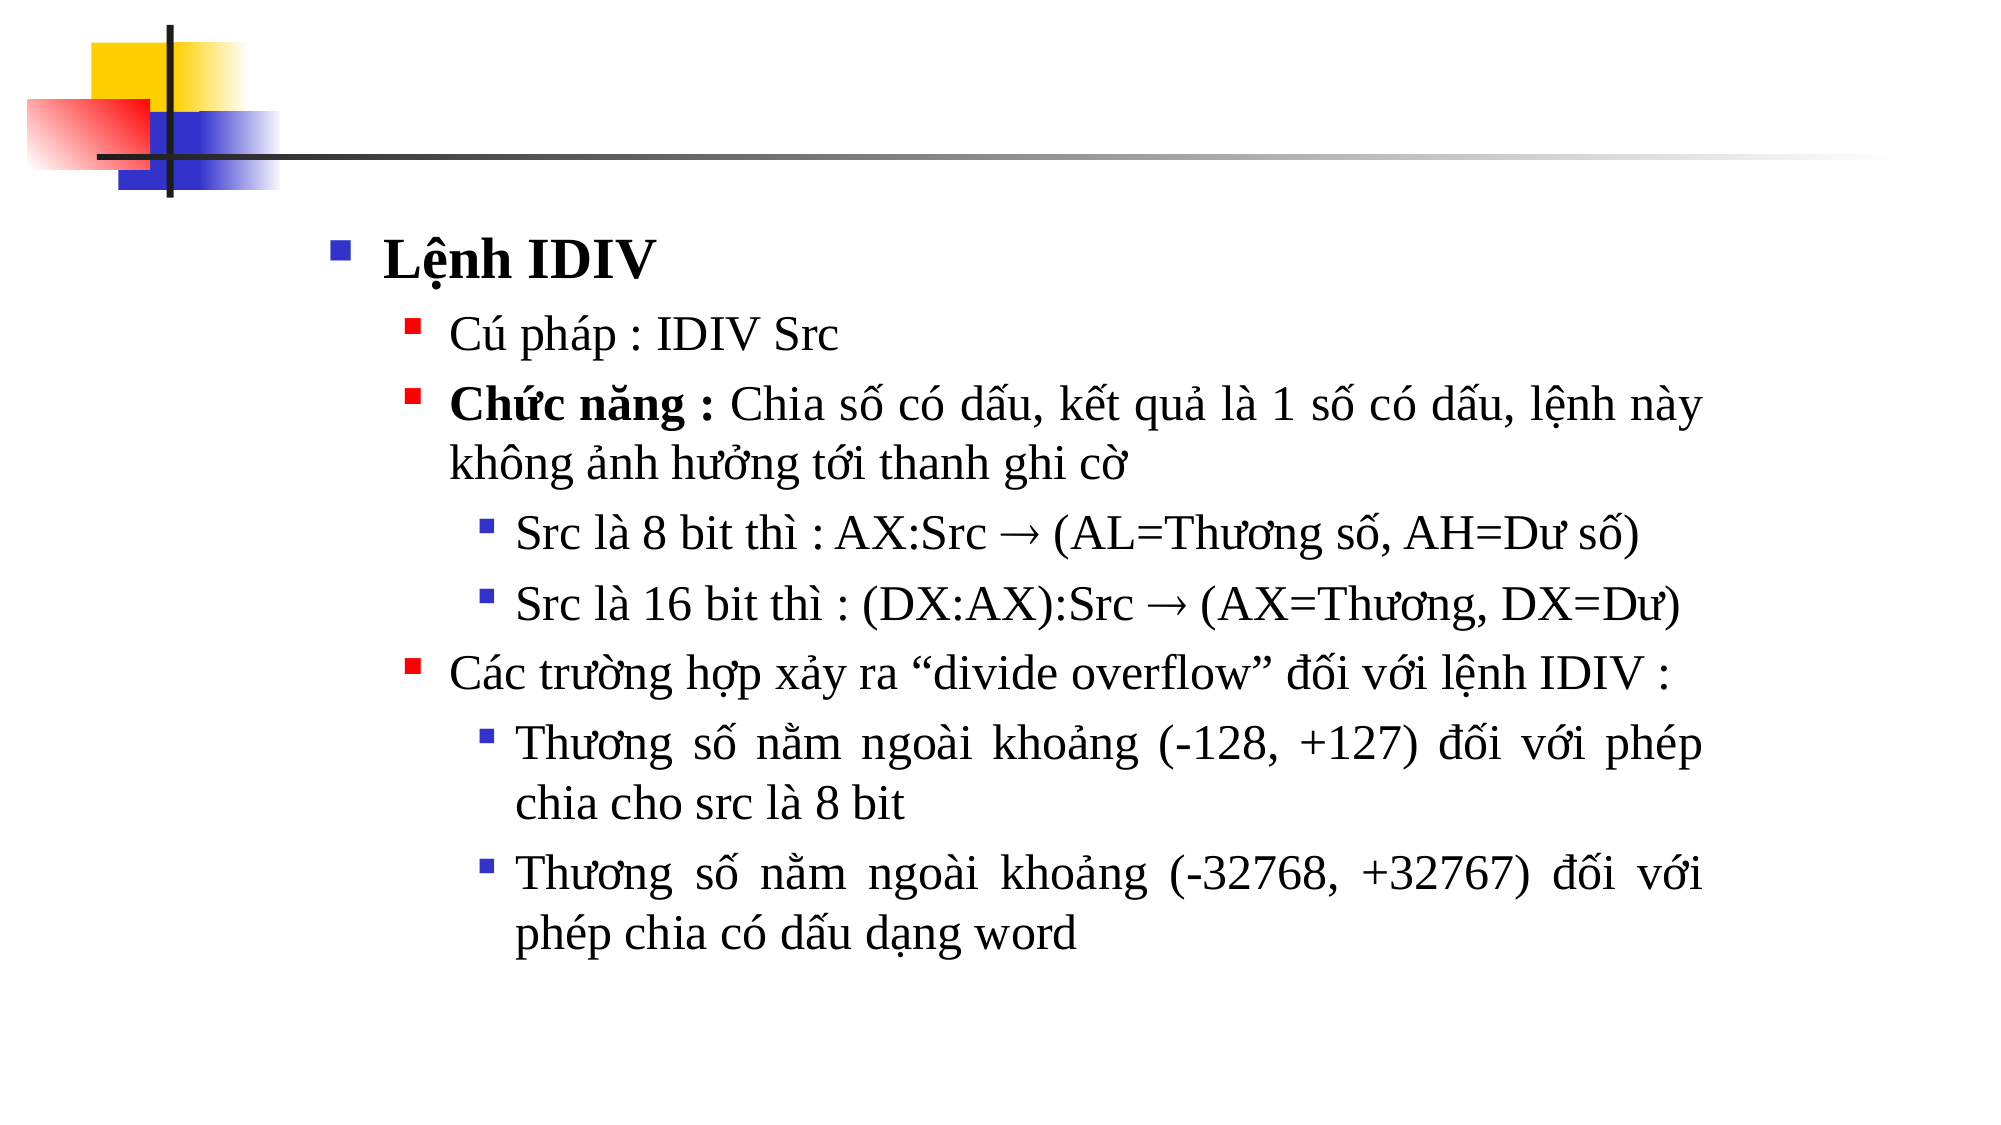

#
Lệnh IDIV
Cú pháp : IDIV Src
Chức năng : Chia số có dấu, kết quả là 1 số có dấu, lệnh này không ảnh hưởng tới thanh ghi cờ
Src là 8 bit thì : AX:Src → (AL=Thương số, AH=Dư số)
Src là 16 bit thì : (DX:AX):Src → (AX=Thương, DX=Dư)
Các trường hợp xảy ra “divide overflow” đối với lệnh IDIV :
Thương số nằm ngoài khoảng (-128, +127) đối với phép chia cho src là 8 bit
Thương số nằm ngoài khoảng (-32768, +32767) đối với phép chia có dấu dạng word